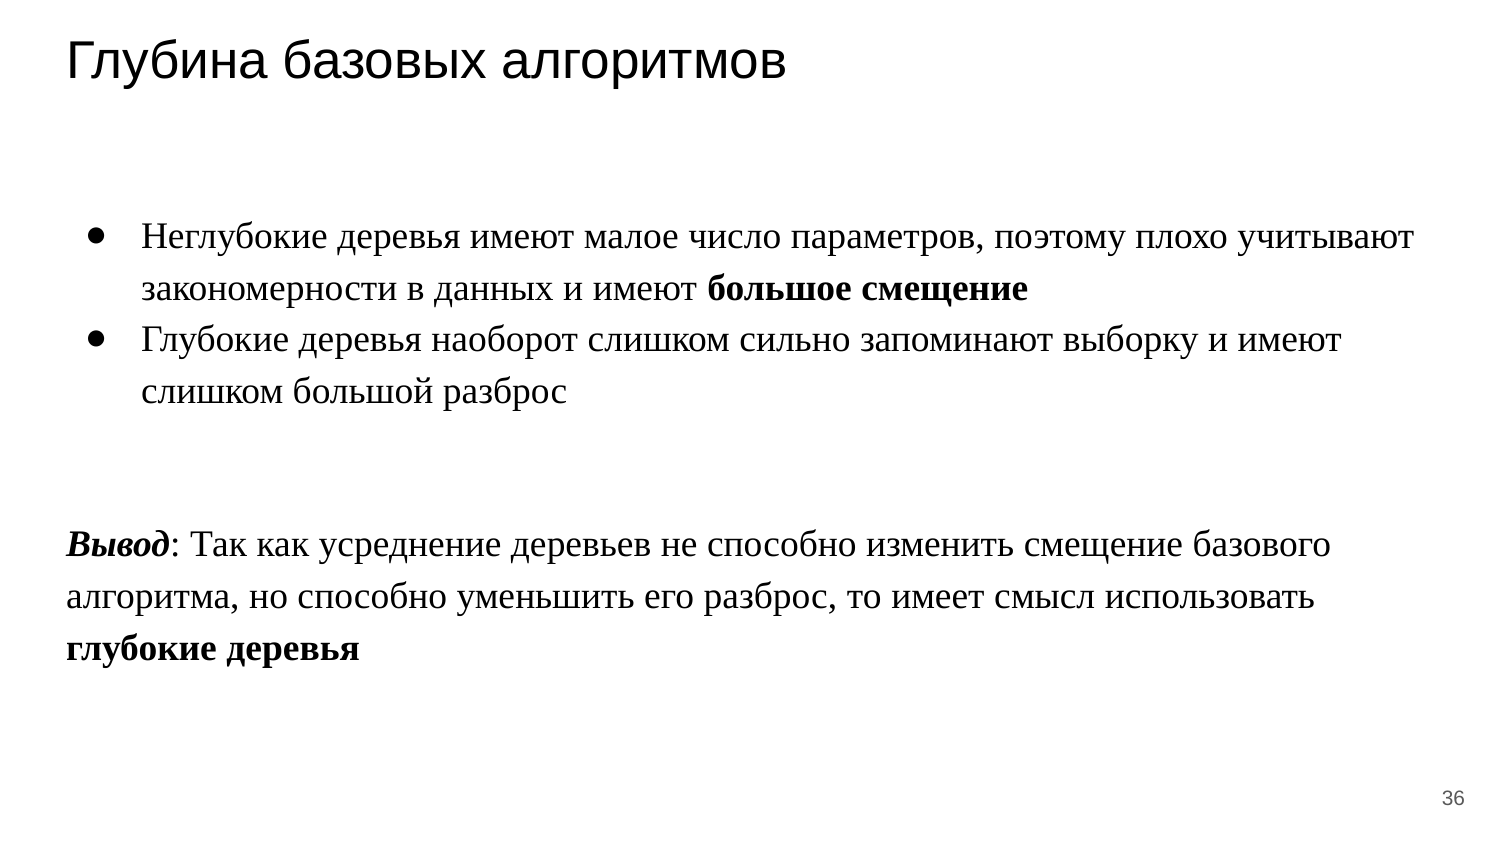

# Глубина базовых алгоритмов
Неглубокие деревья имеют малое число параметров, поэтому плохо учитывают закономерности в данных и имеют большое смещение
Глубокие деревья наоборот слишком сильно запоминают выборку и имеют слишком большой разброс

Вывод: Так как усреднение деревьев не способно изменить смещение базового алгоритма, но способно уменьшить его разброс, то имеет смысл использовать глубокие деревья
36